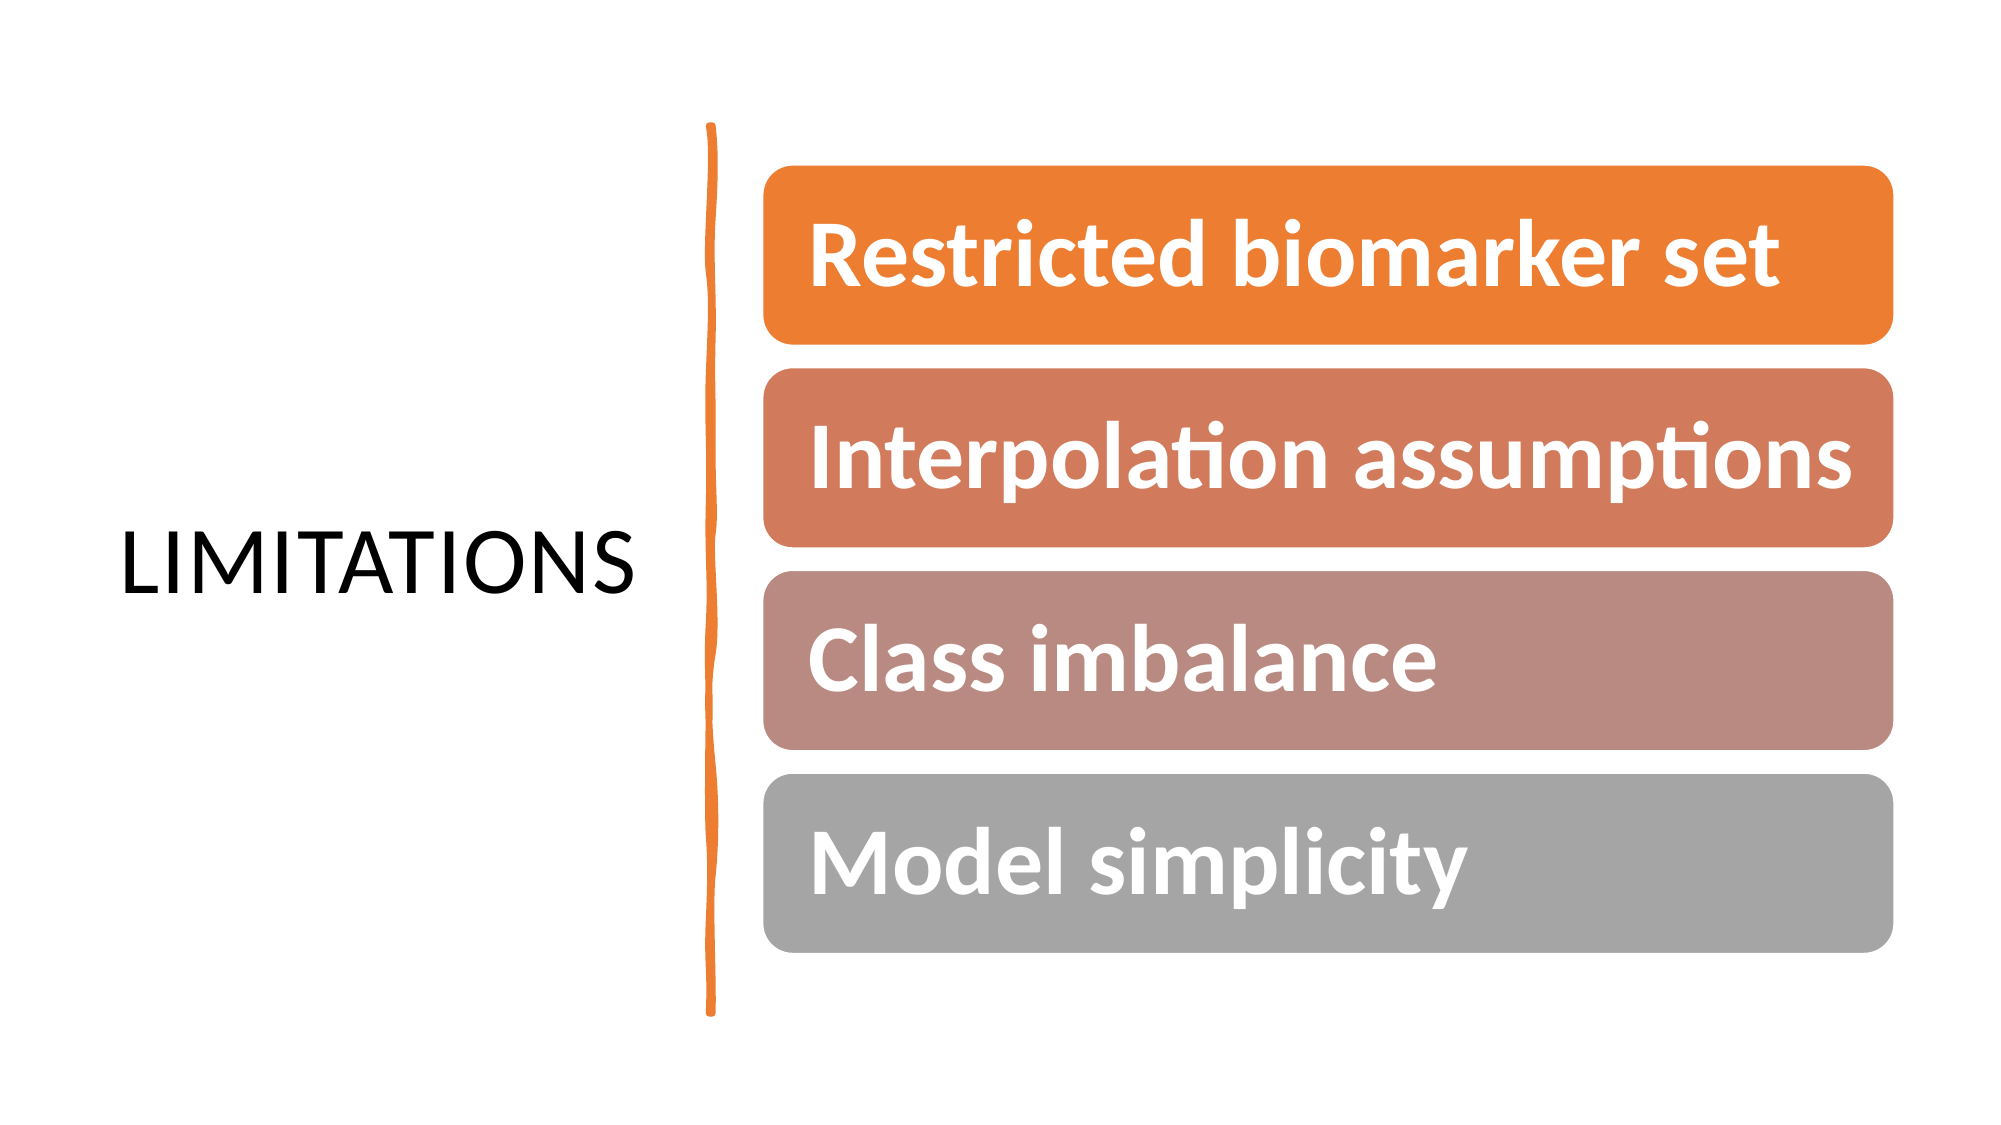

Restricted biomarker set
Interpolation assumptions
Class imbalance
Model simplicity
# Limitations